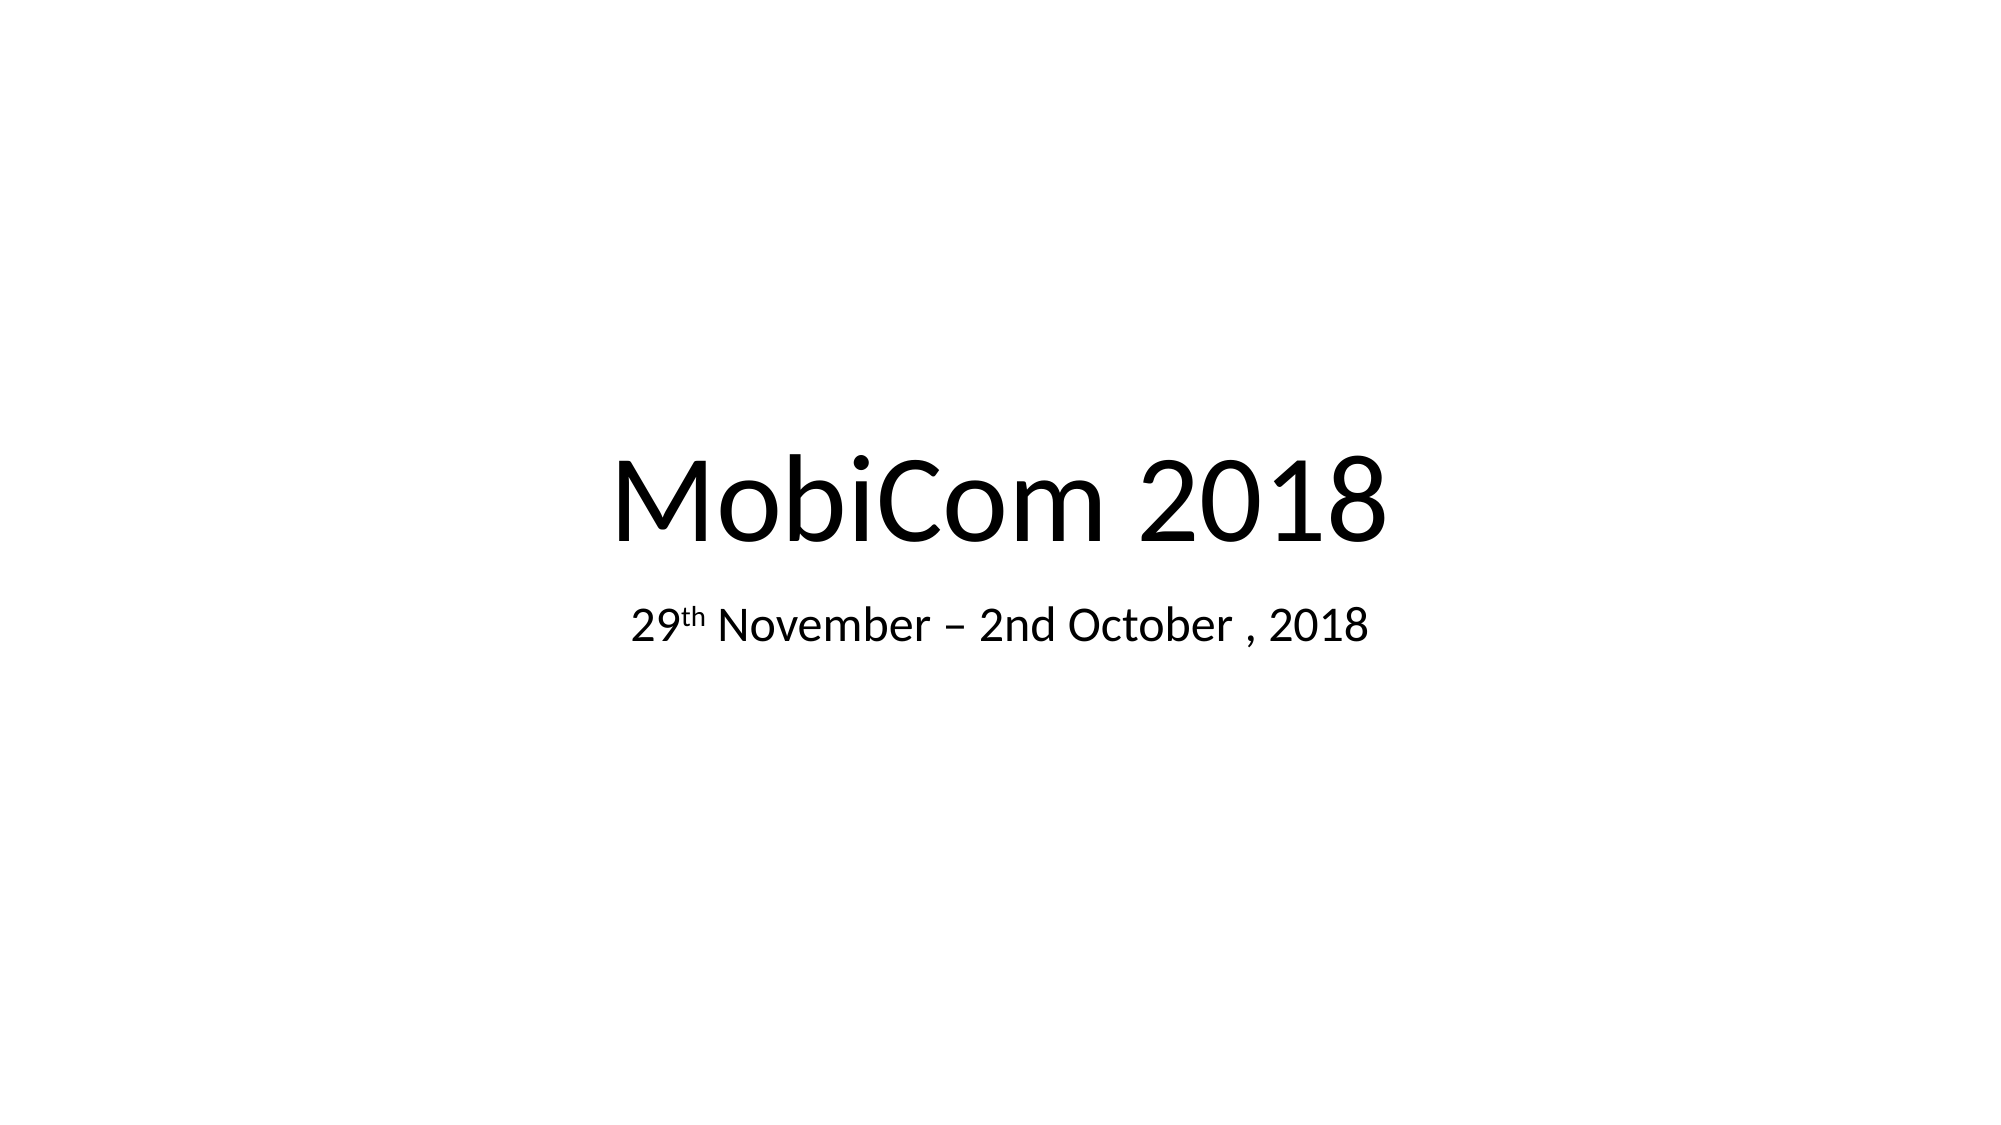

# MobiCom 2018
29th November – 2nd October , 2018